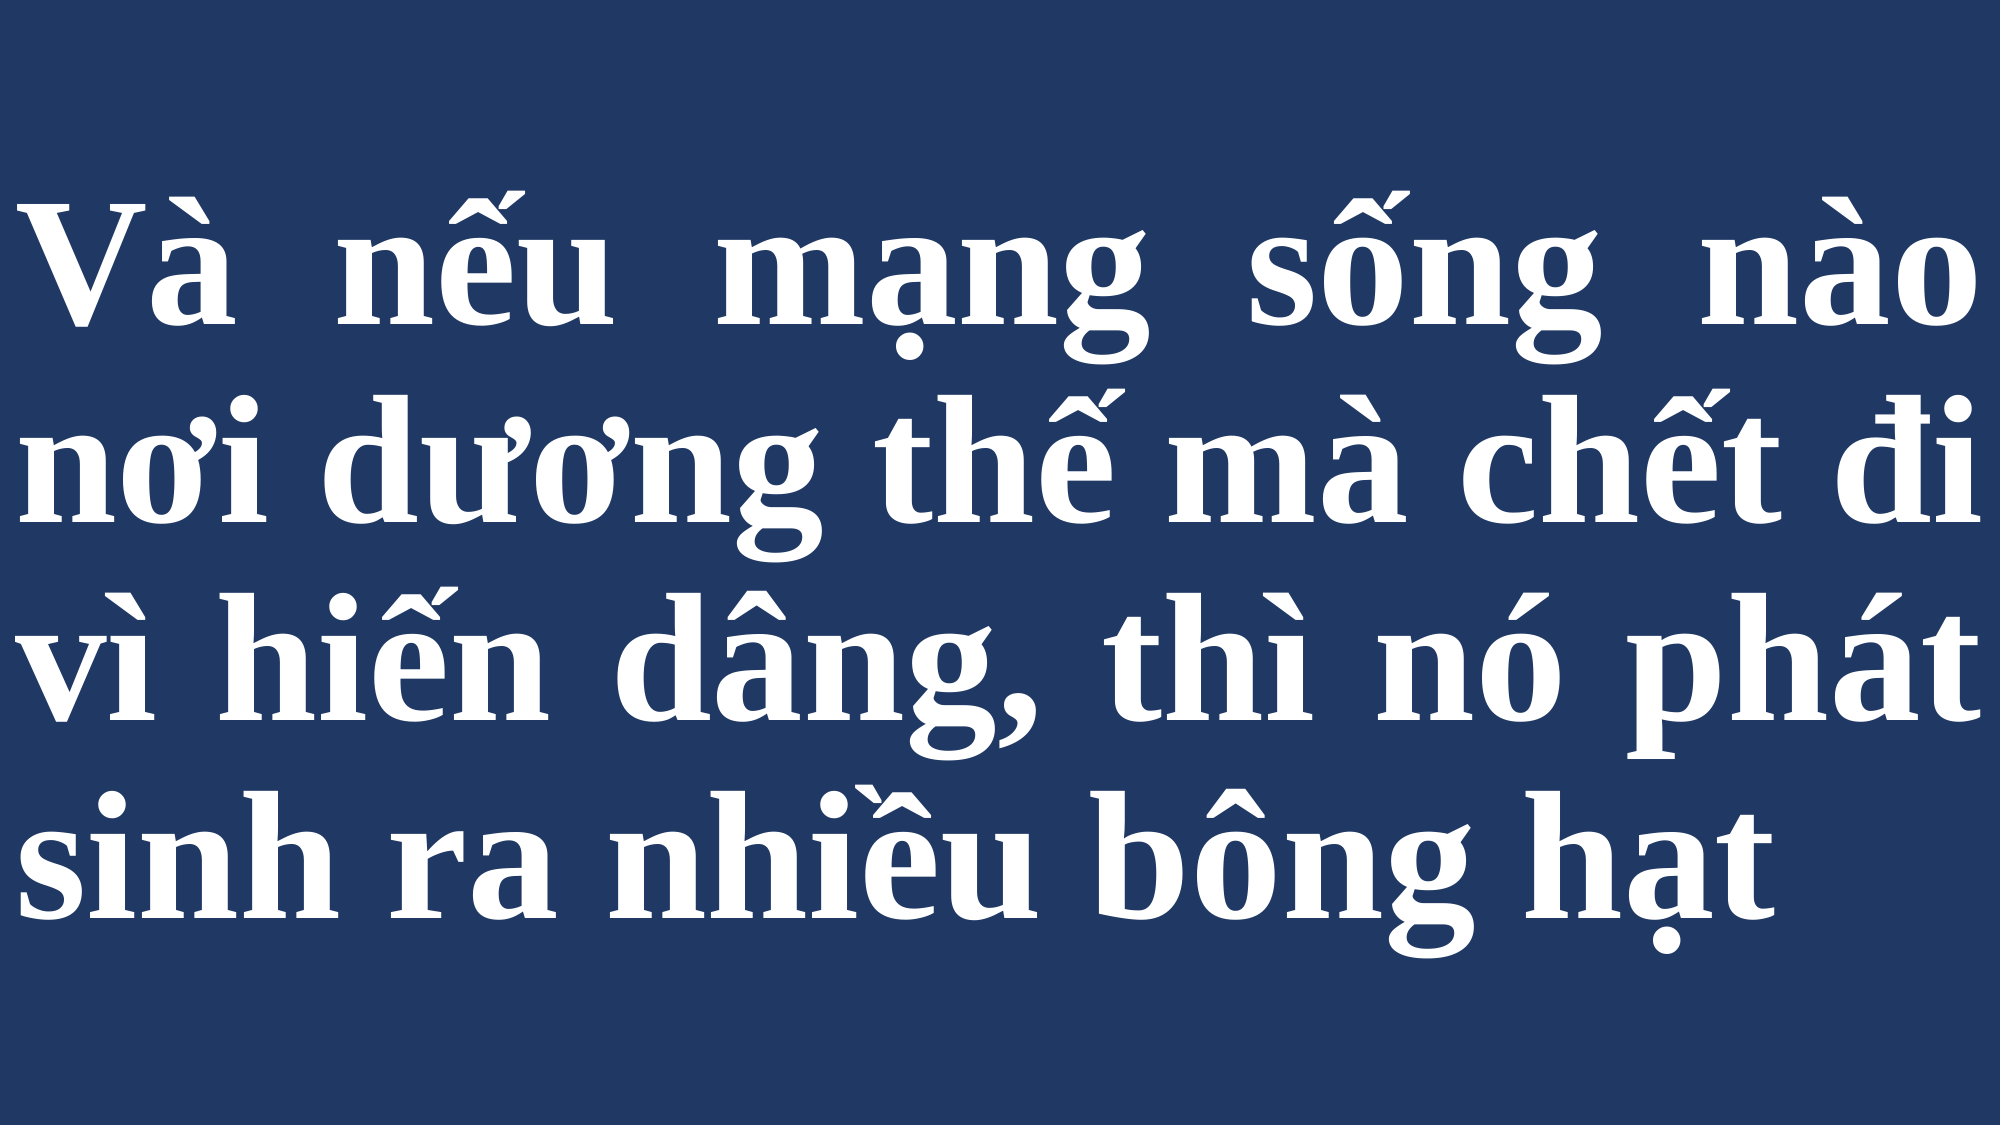

# Và nếu mạng sống nào nơi dương thế mà chết đi vì hiến dâng, thì nó phát sinh ra nhiều bông hạt